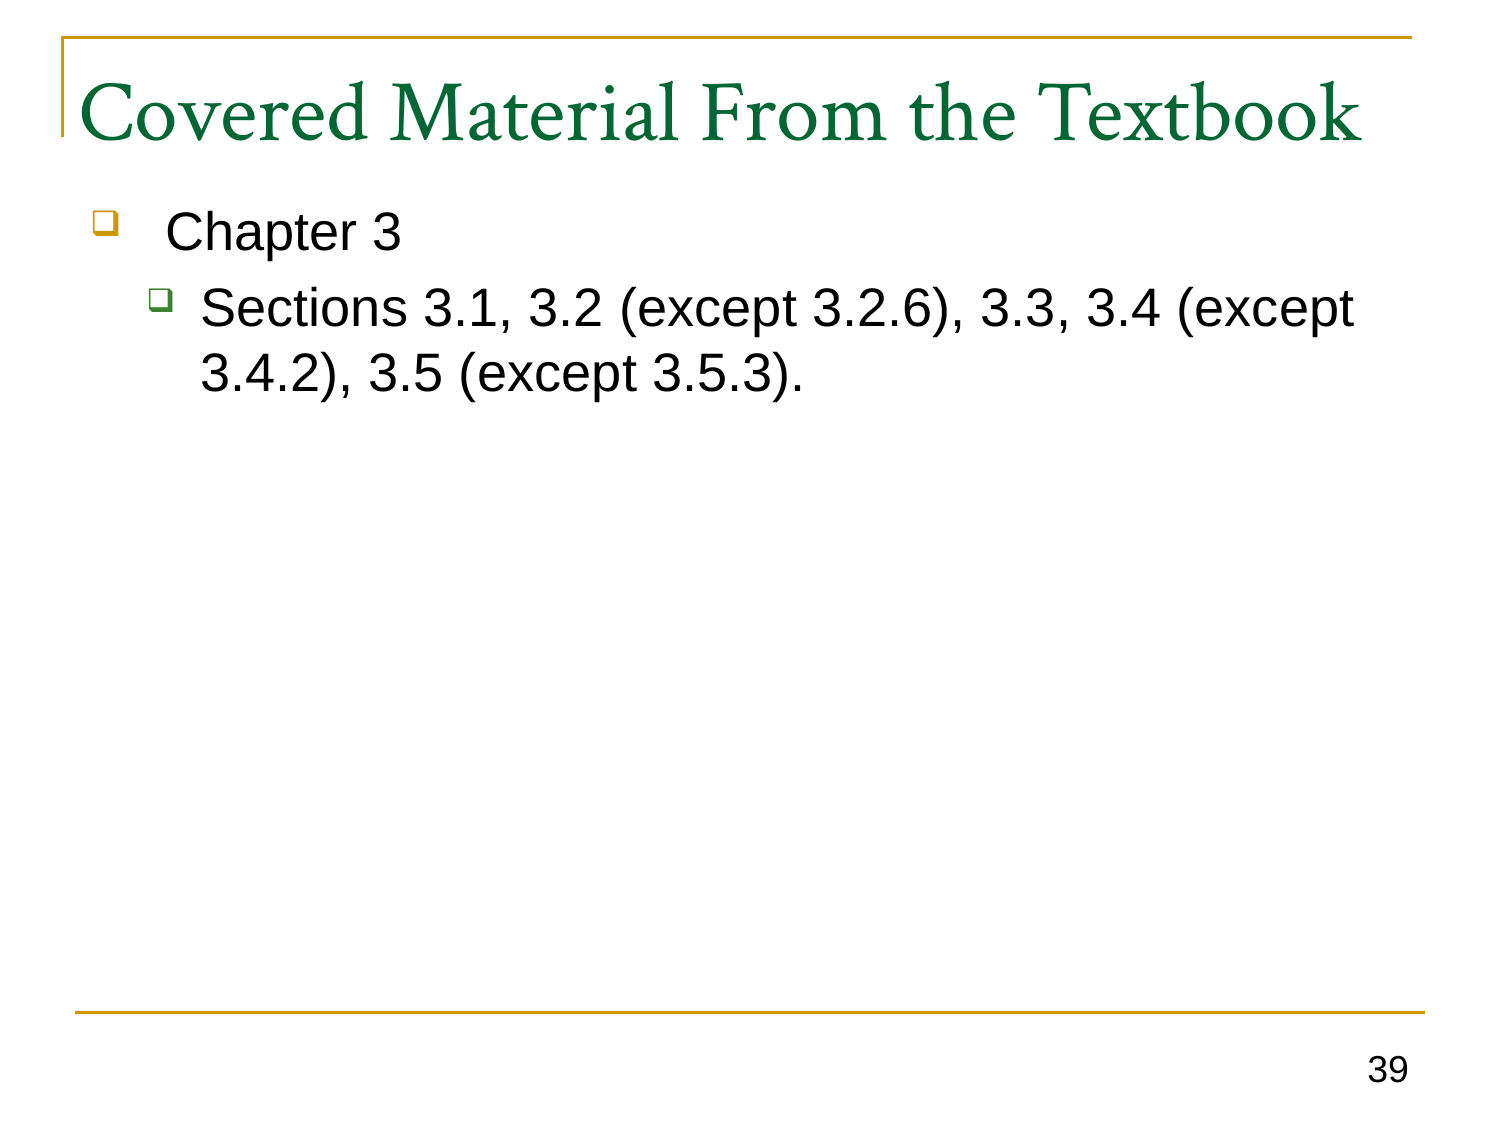

# Covered Material From the Textbook
Chapter 3
Sections 3.1, 3.2 (except 3.2.6), 3.3, 3.4 (except 3.4.2), 3.5 (except 3.5.3).
39